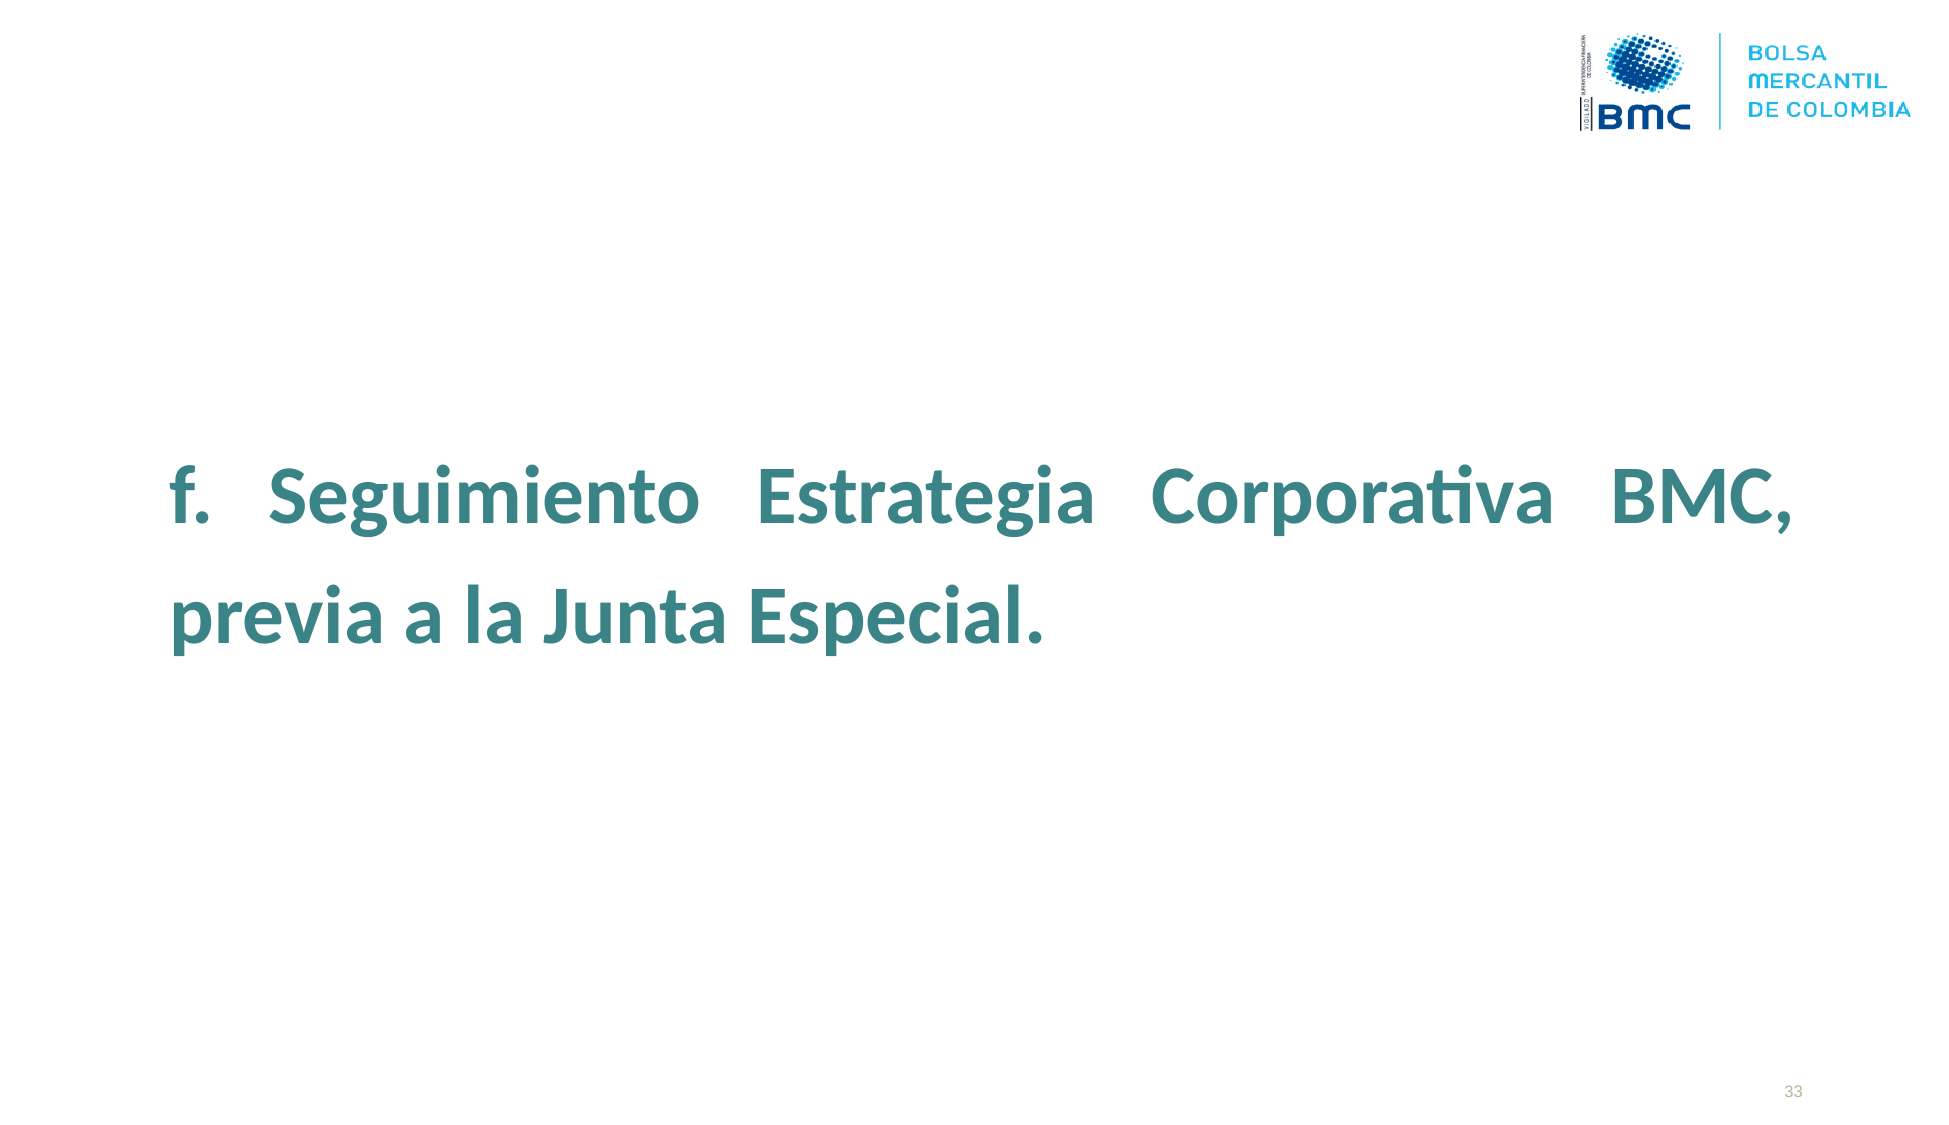

f. Seguimiento Estrategia Corporativa BMC, previa a la Junta Especial.